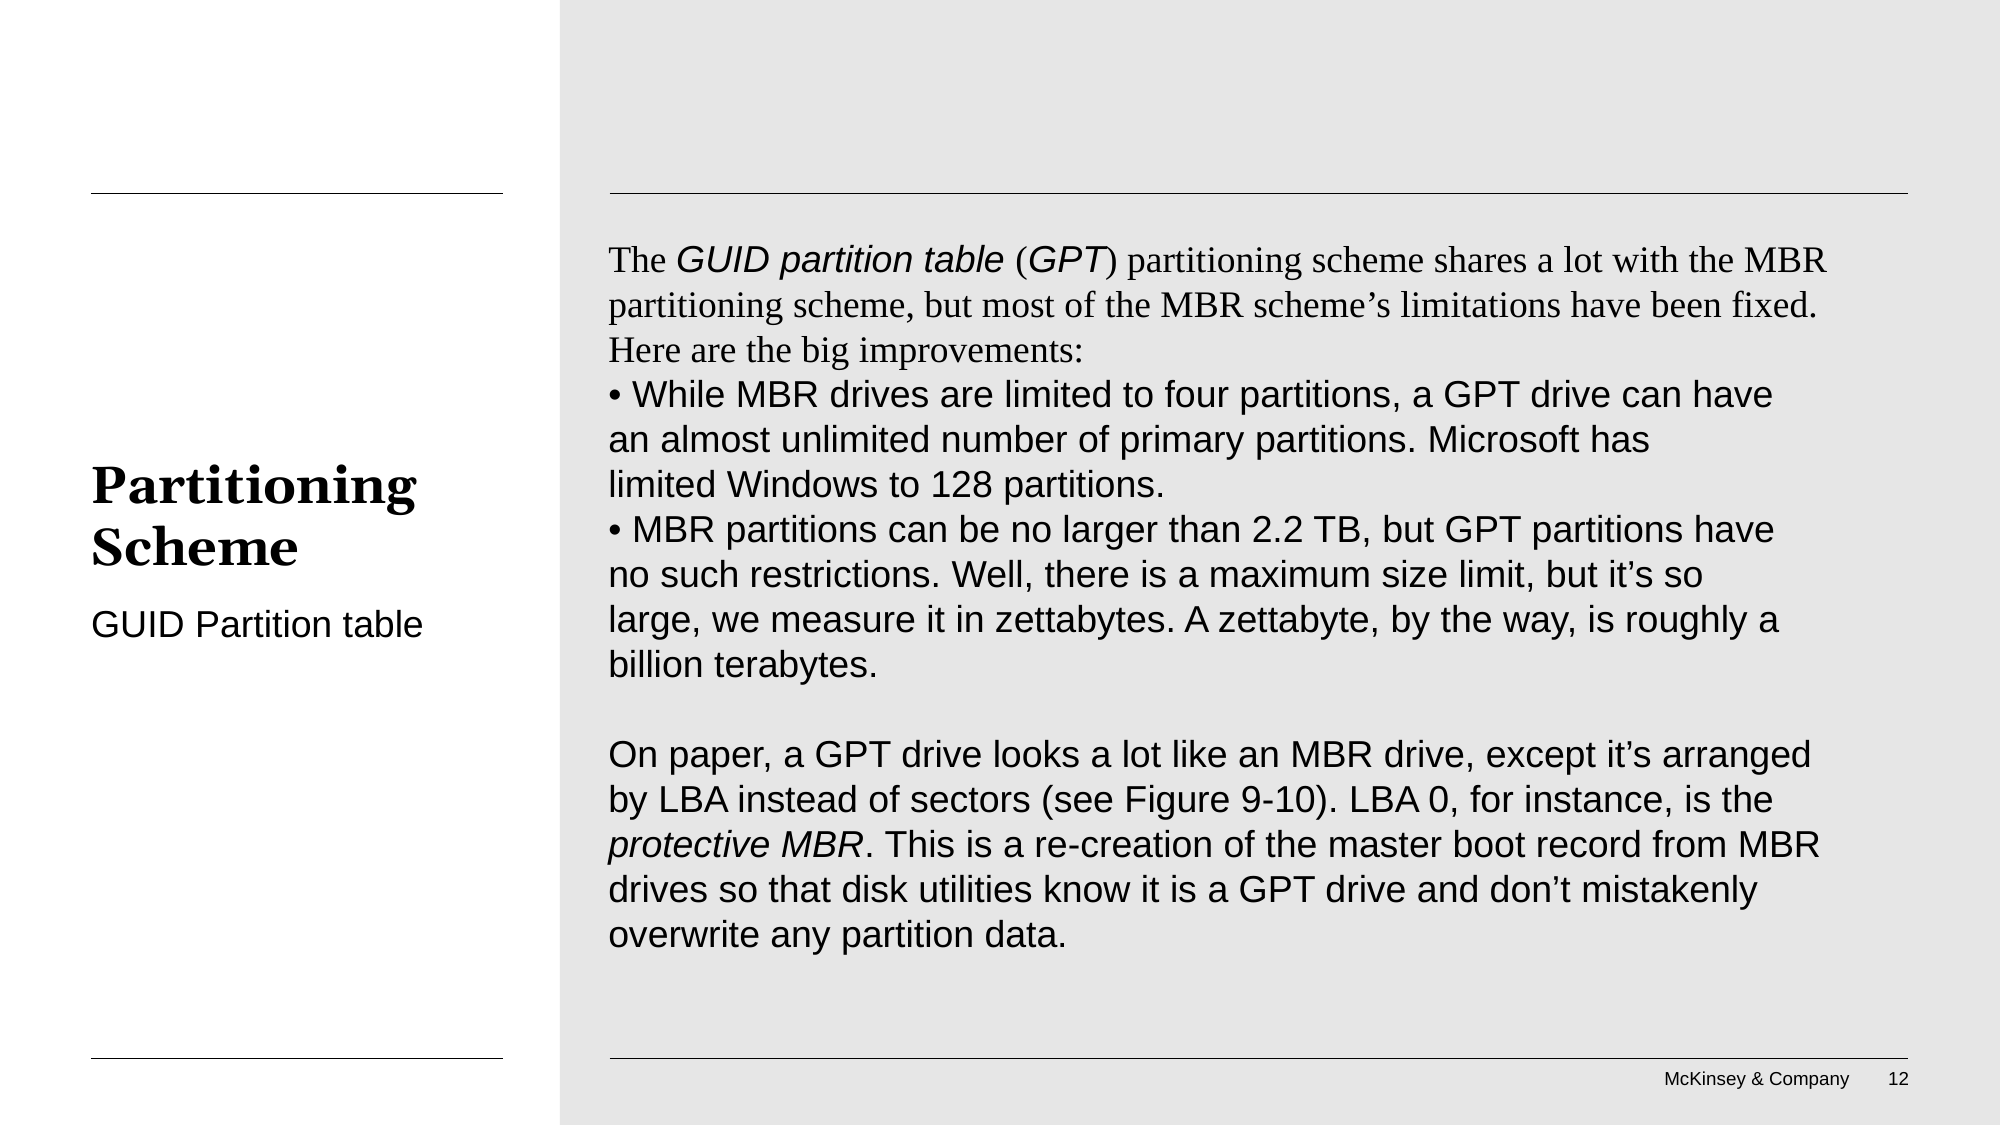

The GUID partition table (GPT) partitioning scheme shares a lot with the MBR partitioning scheme, but most of the MBR scheme’s limitations have been fixed. Here are the big improvements:
• While MBR drives are limited to four partitions, a GPT drive can have
an almost unlimited number of primary partitions. Microsoft has
limited Windows to 128 partitions.
• MBR partitions can be no larger than 2.2 TB, but GPT partitions have
no such restrictions. Well, there is a maximum size limit, but it’s so
large, we measure it in zettabytes. A zettabyte, by the way, is roughly a
billion terabytes.

On paper, a GPT drive looks a lot like an MBR drive, except it’s arranged
by LBA instead of sectors (see Figure 9-10). LBA 0, for instance, is the
protective MBR. This is a re-creation of the master boot record from MBR
drives so that disk utilities know it is a GPT drive and don’t mistakenly
overwrite any partition data.
# Partitioning Scheme
GUID Partition table